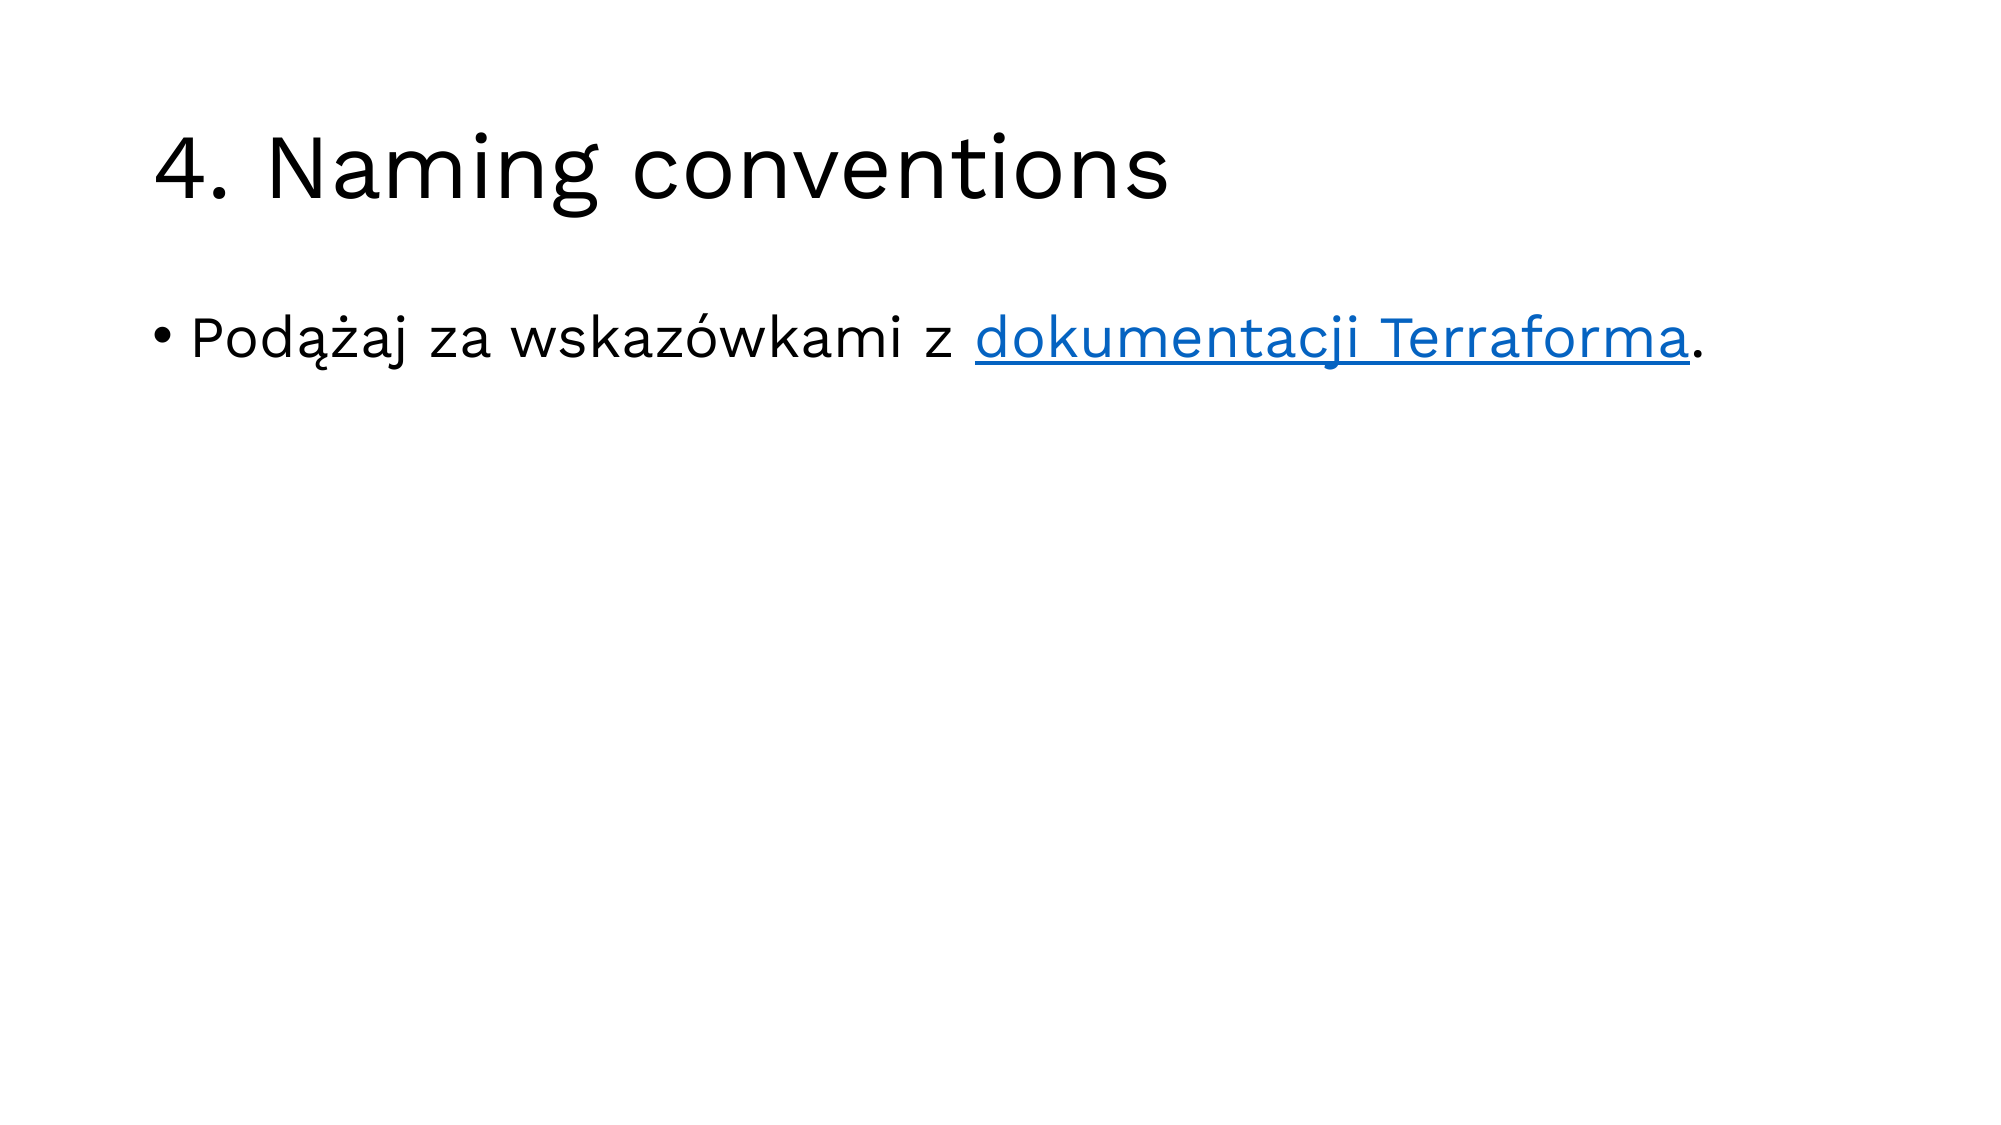

# 4. Naming conventions
Podążaj za wskazówkami z dokumentacji Terraforma.